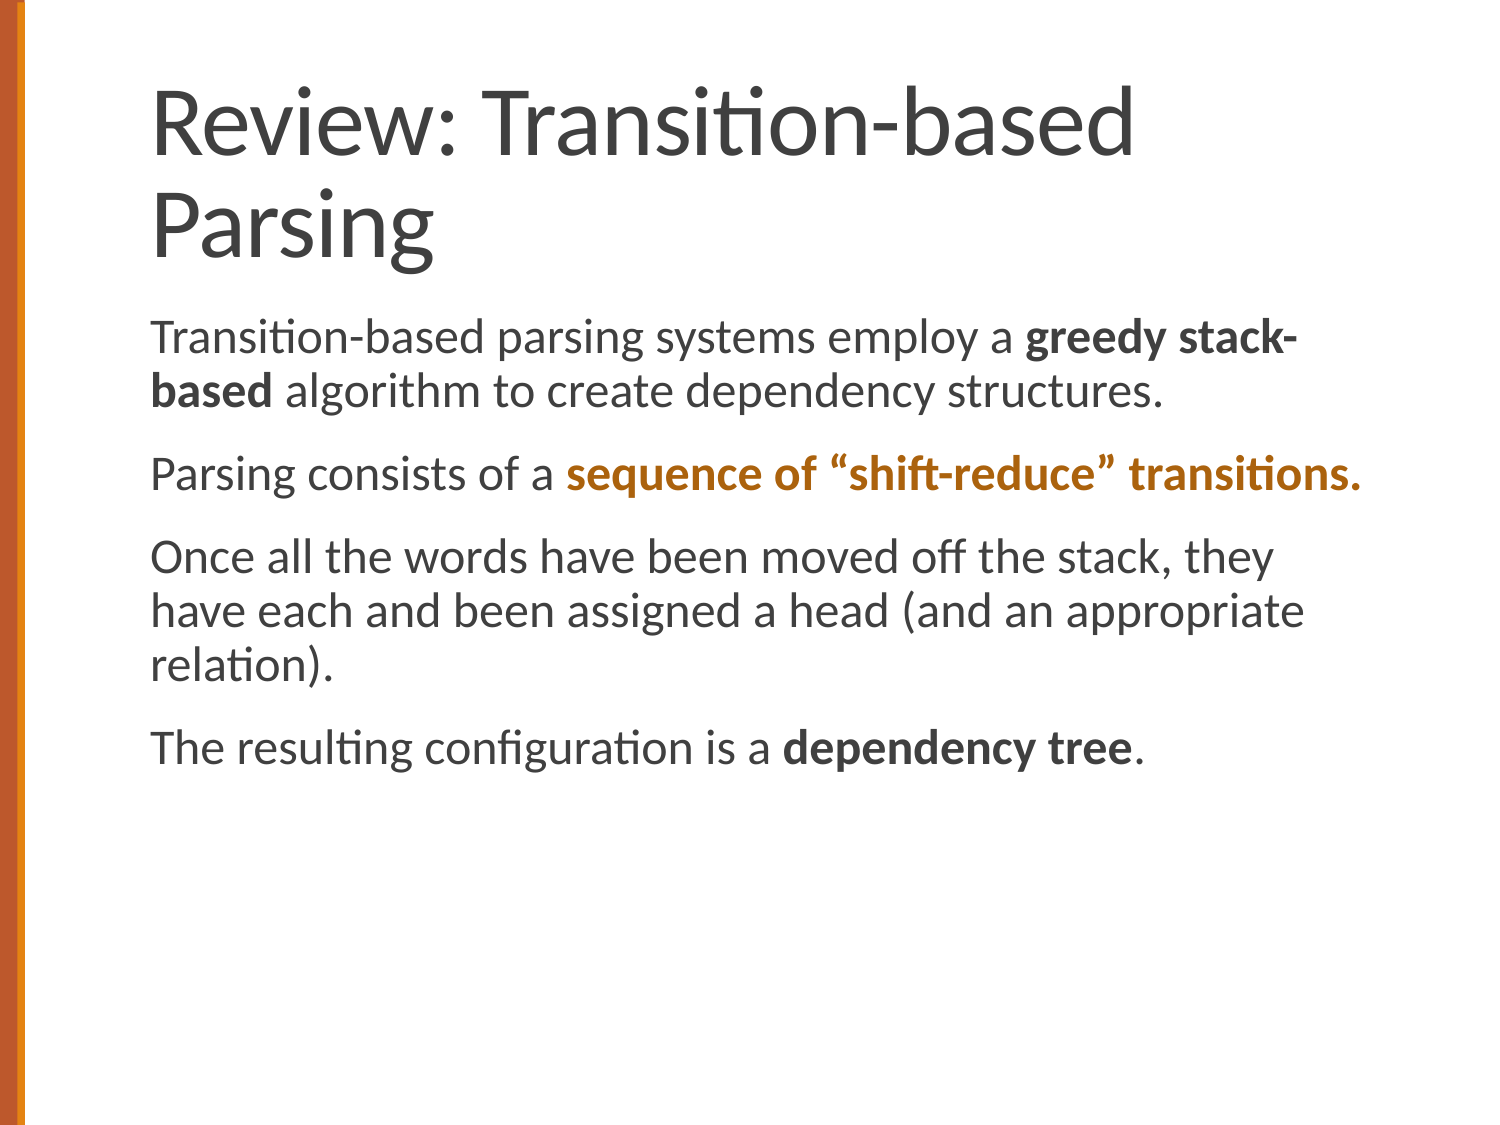

# Review: Transition-based Parsing
Transition-based parsing systems employ a greedy stack-based algorithm to create dependency structures.
Parsing consists of a sequence of “shift-reduce” transitions.
Once all the words have been moved off the stack, they have each and been assigned a head (and an appropriate relation).
The resulting configuration is a dependency tree.